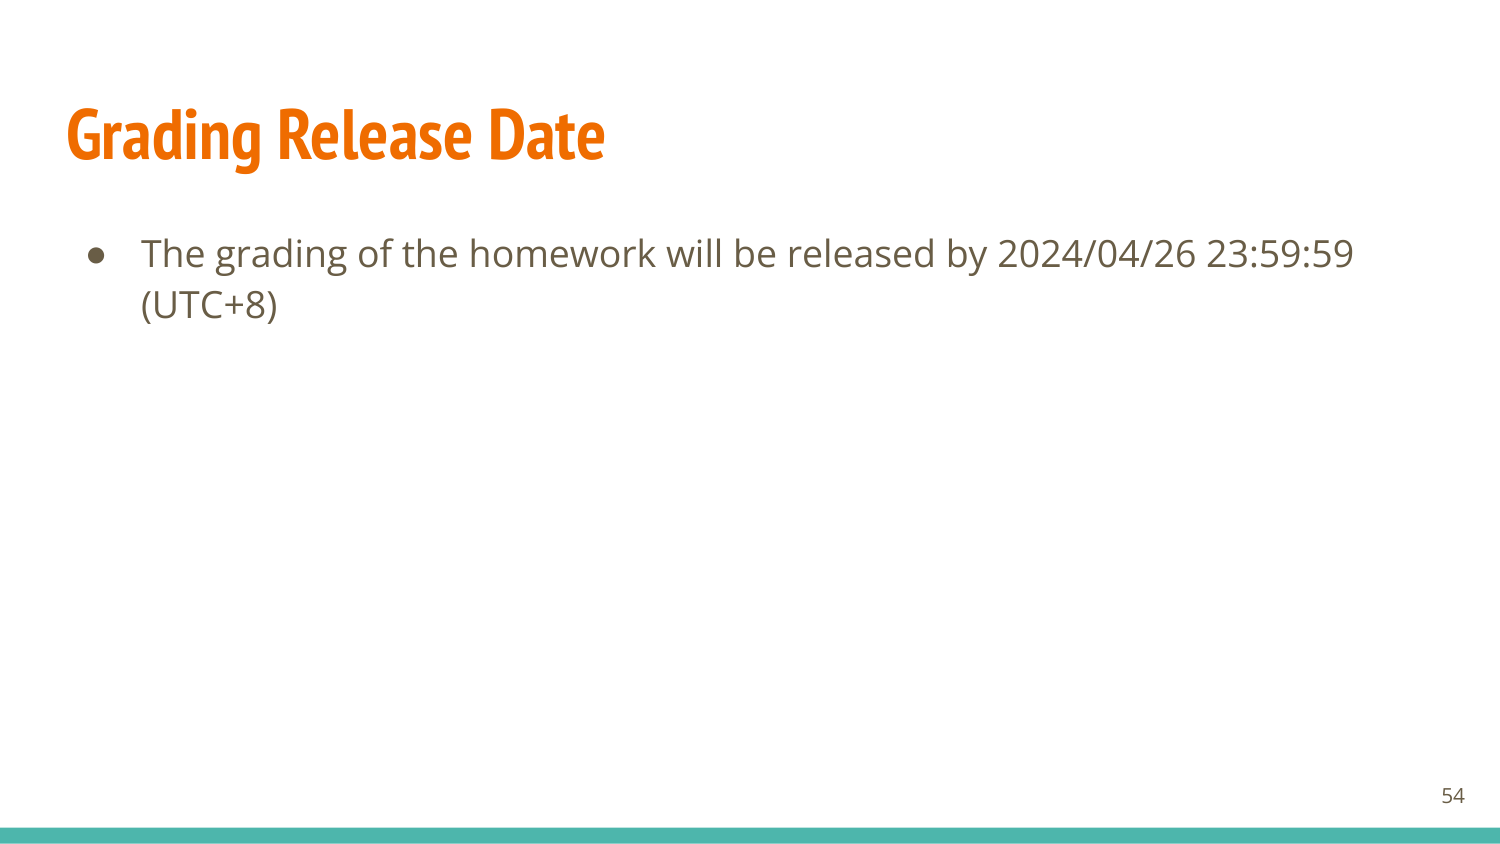

# Grading Release Date
The grading of the homework will be released by 2024/04/26 23:59:59 (UTC+8)
54